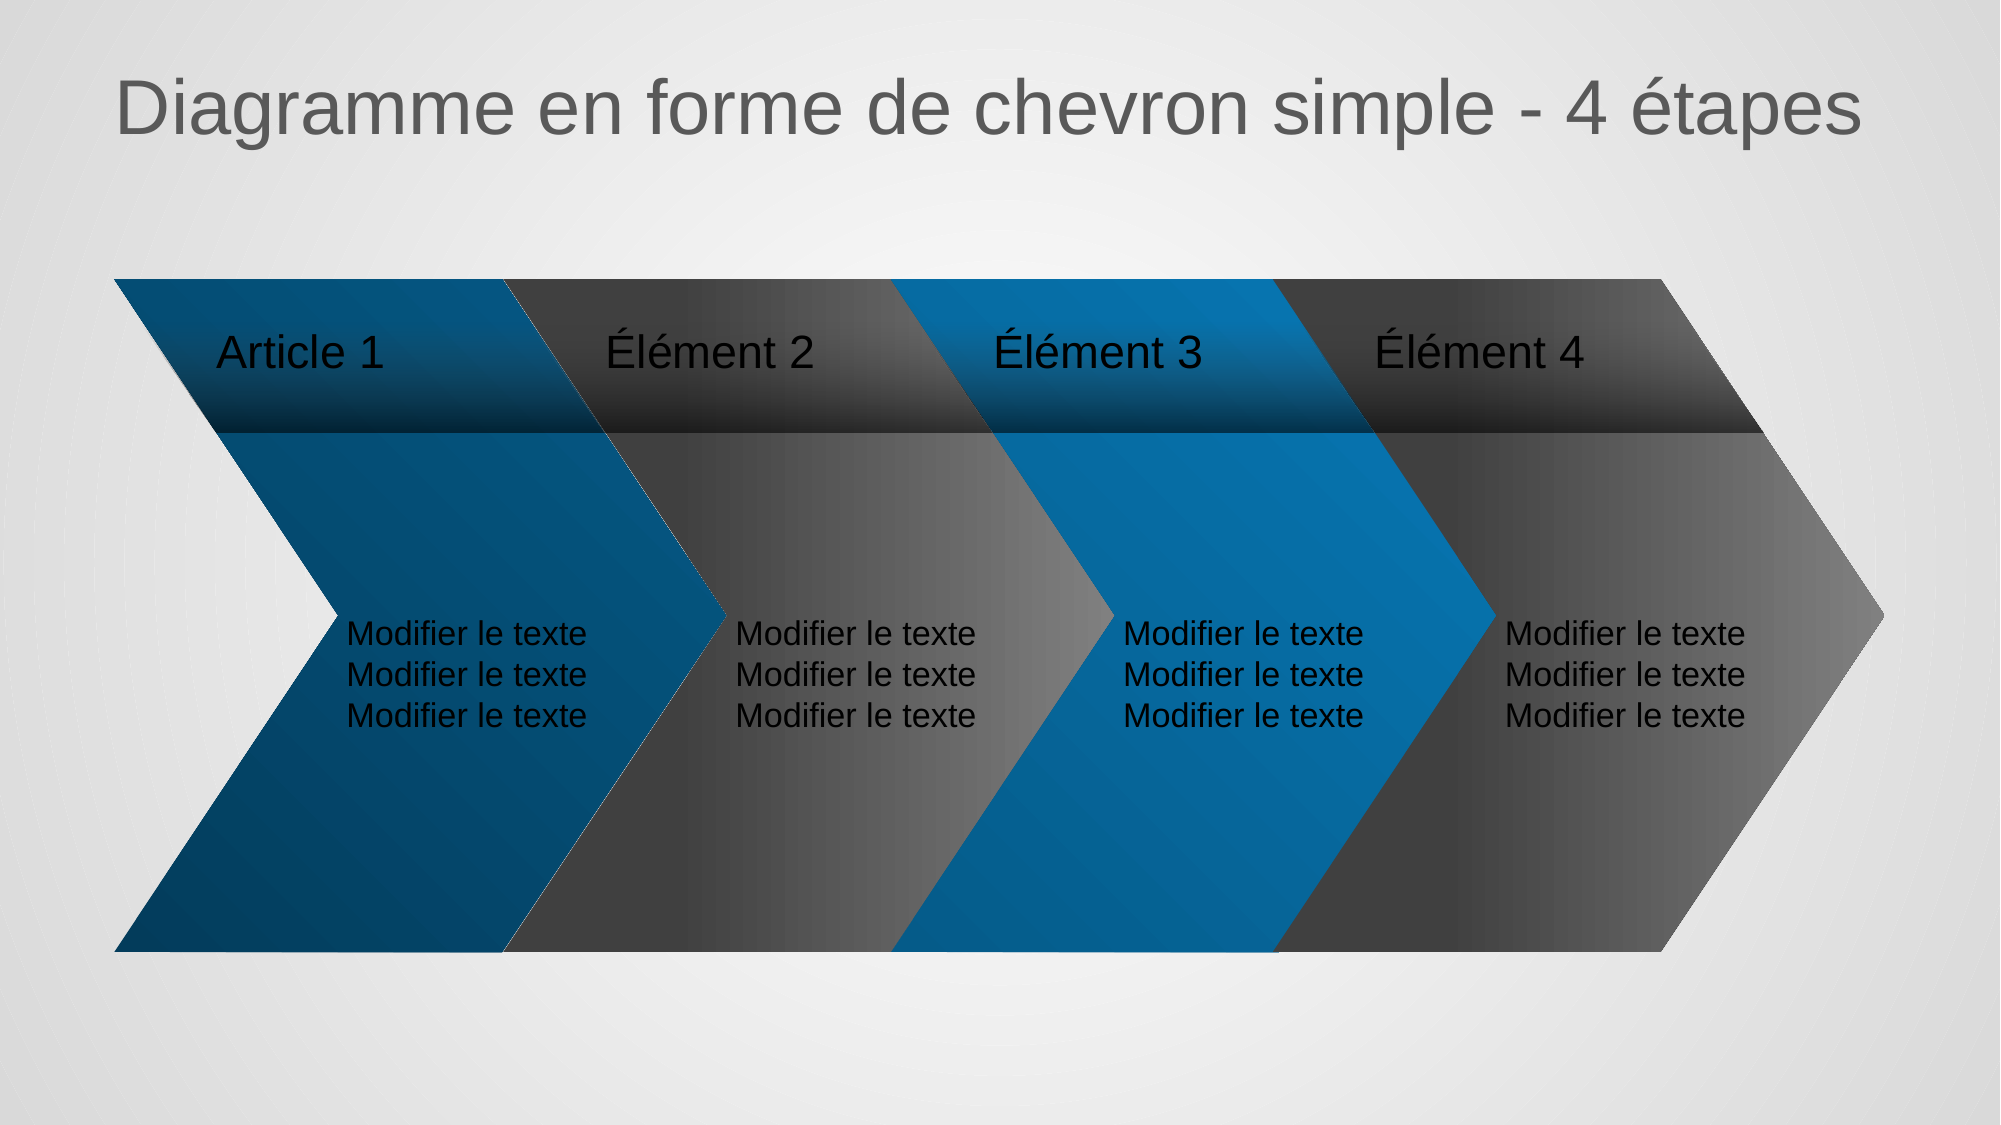

# Diagramme en forme de chevron simple - 4 étapes

Article 1
Modifier le texte
Modifier le texte
Modifier le texte

Élément 2
Modifier le texte
Modifier le texte
Modifier le texte

Élément 3

Élément 4
Modifier le texte
Modifier le texte
Modifier le texte
Élément 2
Modifier le texte
Modifier le texte
Modifier le texte